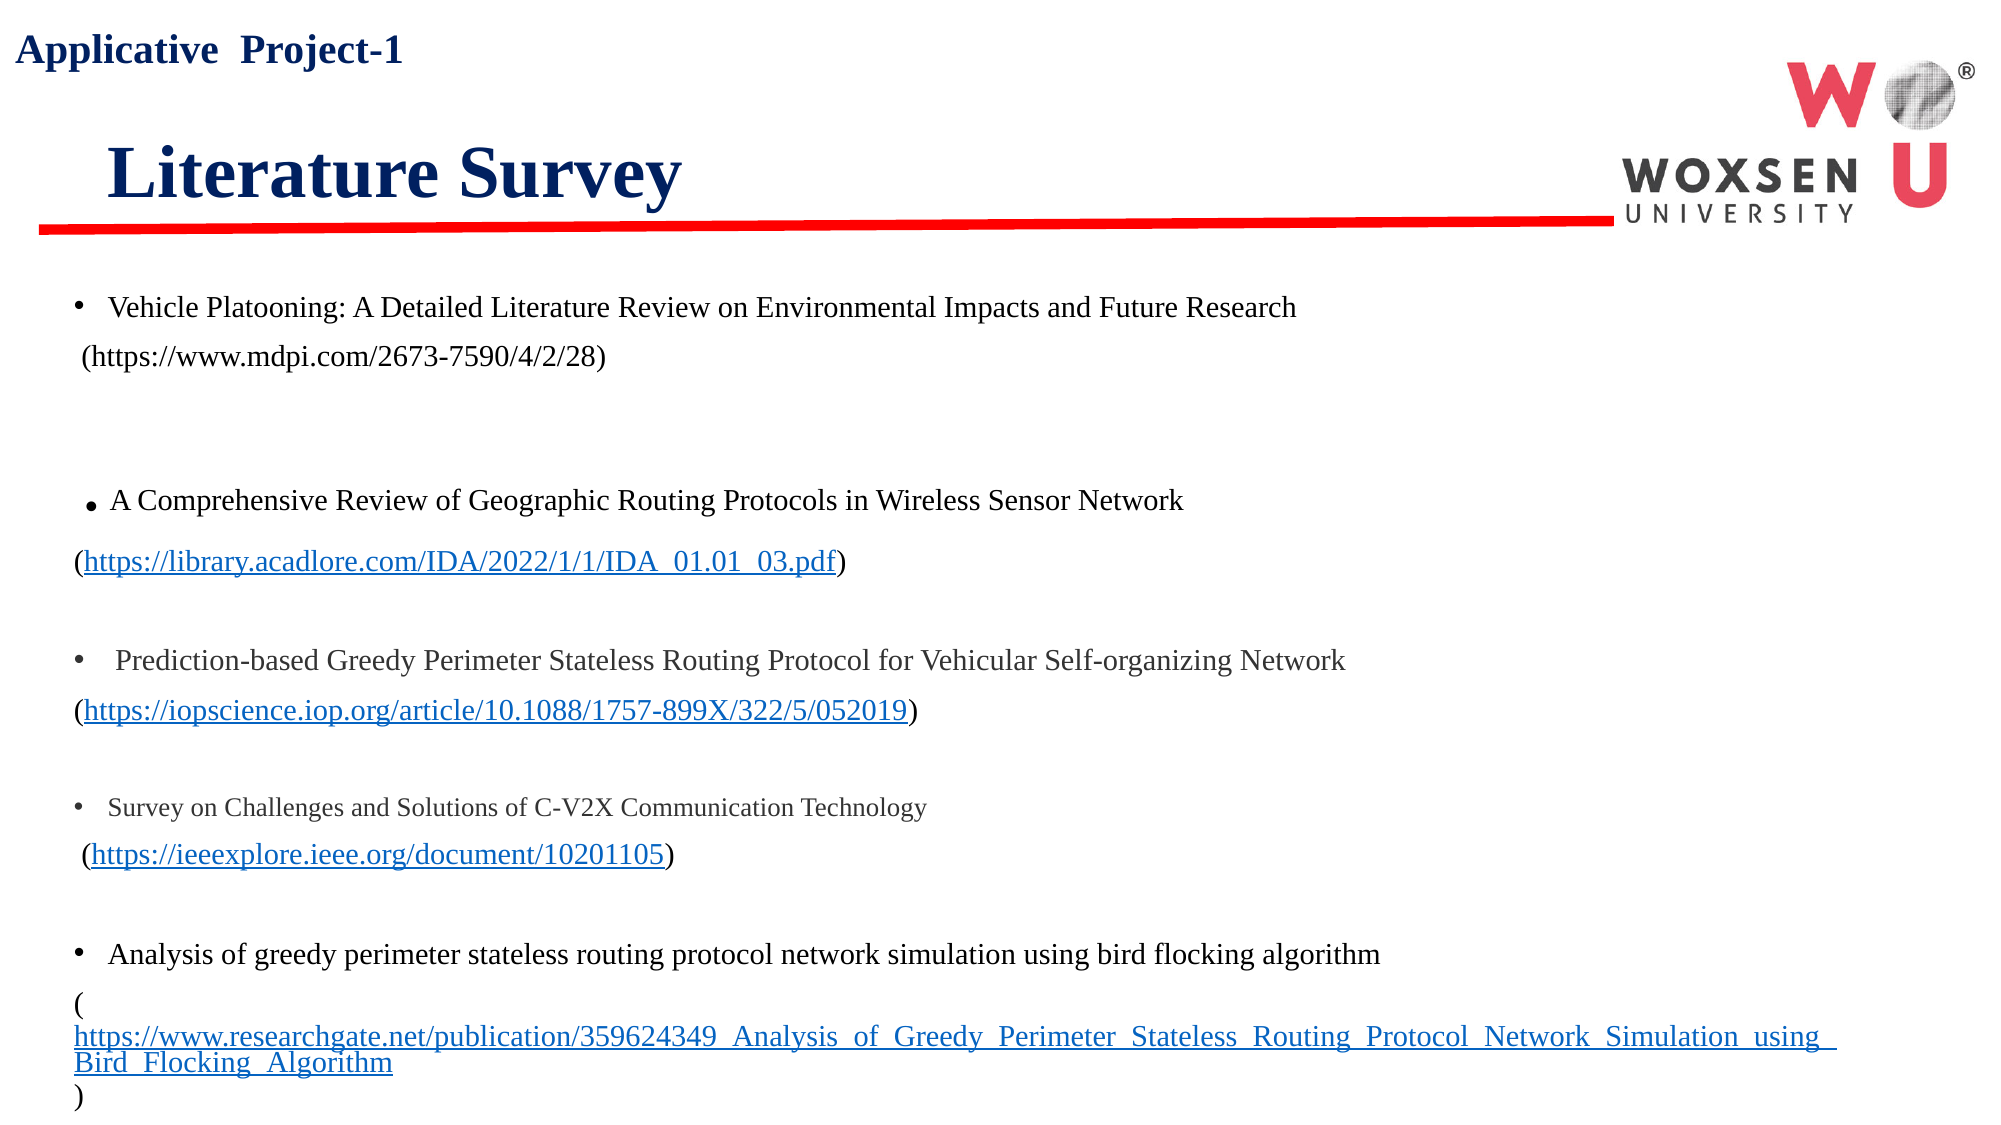

Applicative  Project-1
Literature Survey

Vehicle Platooning: A Detailed Literature Review on Environmental Impacts and Future Research
 (https://www.mdpi.com/2673-7590/4/2/28)

 . A Comprehensive Review of Geographic Routing Protocols in Wireless Sensor Network
(https://library.acadlore.com/IDA/2022/1/1/IDA_01.01_03.pdf)

 Prediction-based Greedy Perimeter Stateless Routing Protocol for Vehicular Self-organizing Network
(https://iopscience.iop.org/article/10.1088/1757-899X/322/5/052019)

Survey on Challenges and Solutions of C-V2X Communication Technology
 (https://ieeexplore.ieee.org/document/10201105)

Analysis of greedy perimeter stateless routing protocol network simulation using bird flocking algorithm
(https://www.researchgate.net/publication/359624349_Analysis_of_Greedy_Perimeter_Stateless_Routing_Protocol_Network_Simulation_using_Bird_Flocking_Algorithm)